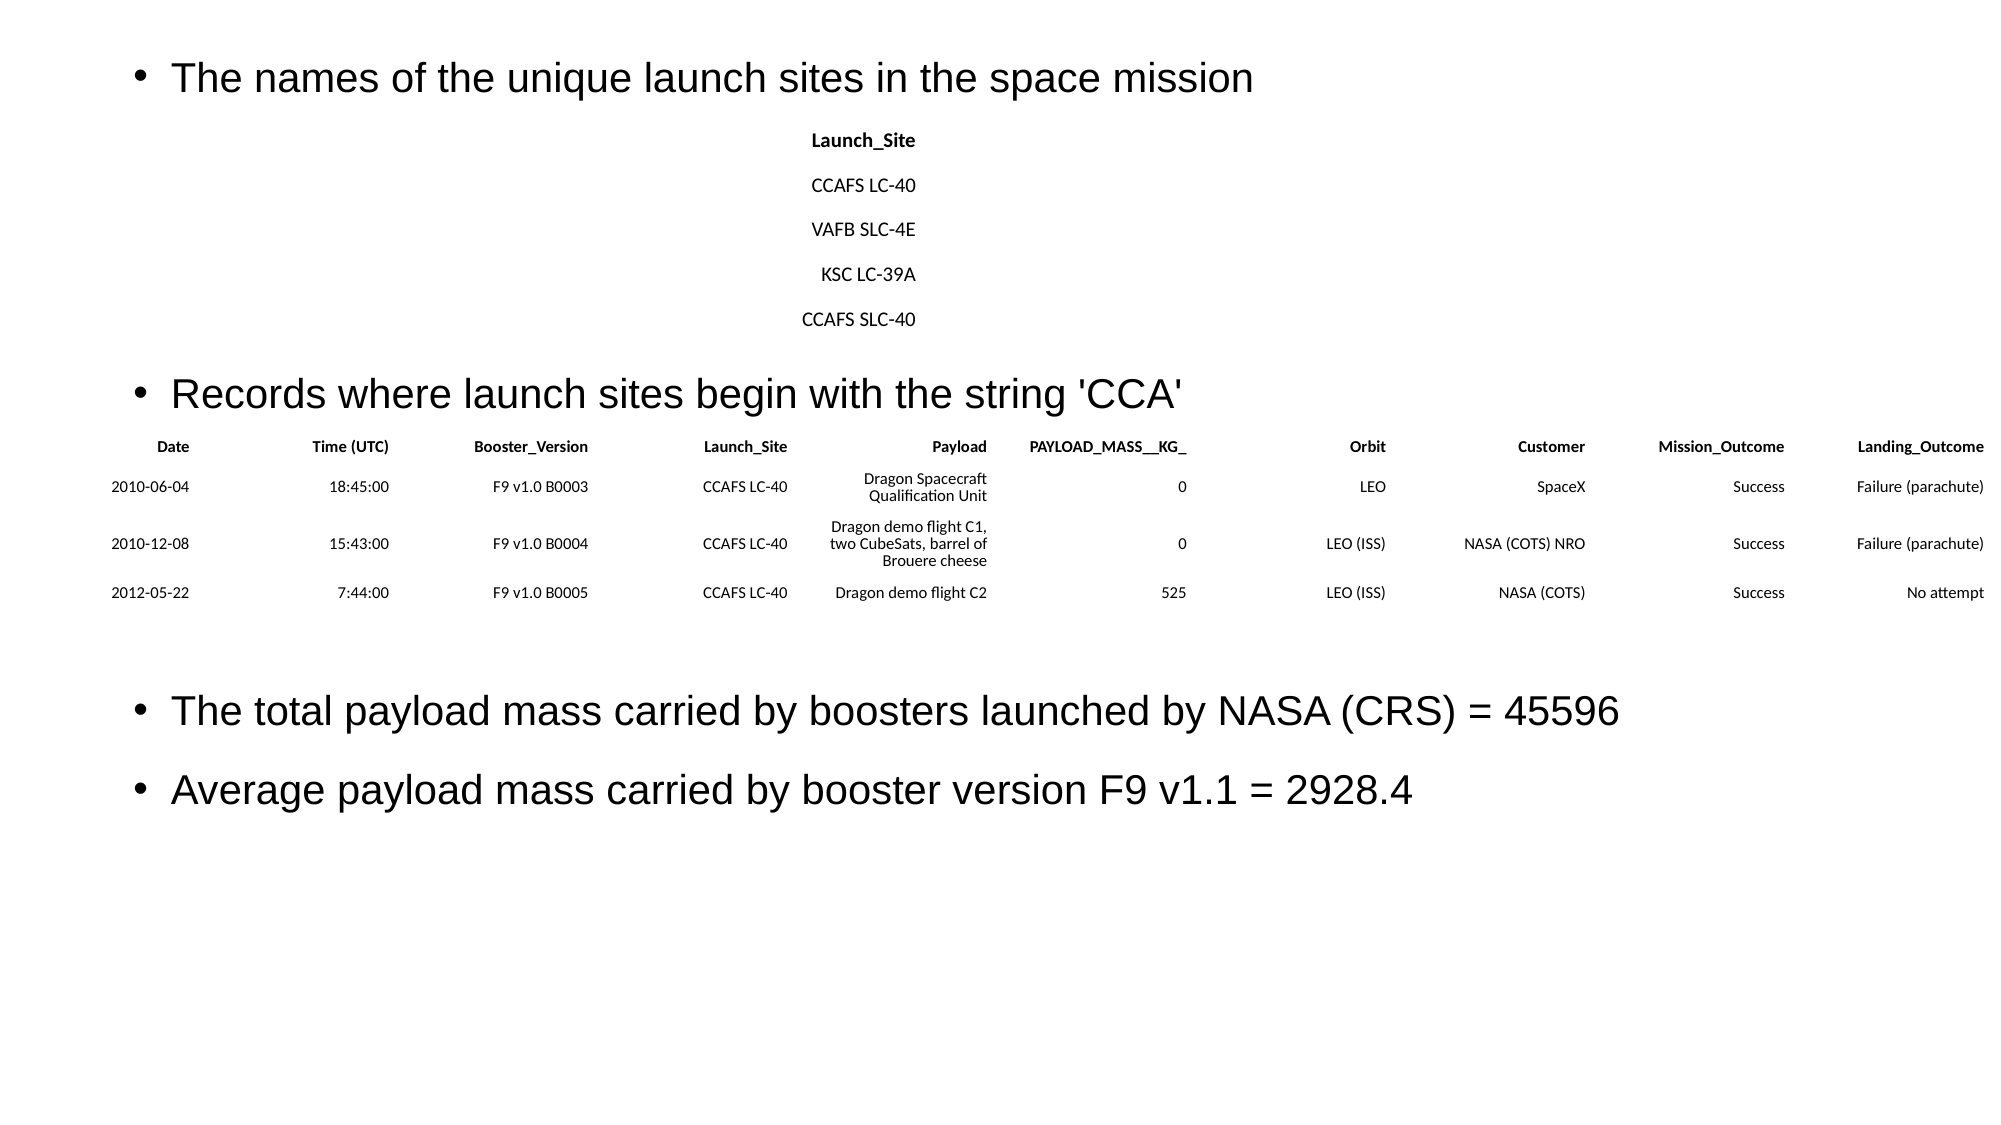

The names of the unique launch sites in the space mission

Records where launch sites begin with the string 'CCA'

The total payload mass carried by boosters launched by NASA (CRS) = 45596
Average payload mass carried by booster version F9 v1.1 = 2928.4

| Launch\_Site |
| --- |
| CCAFS LC-40 |
| VAFB SLC-4E |
| KSC LC-39A |
| CCAFS SLC-40 |
| Date | Time (UTC) | Booster\_Version | Launch\_Site | Payload | PAYLOAD\_MASS\_\_KG\_ | Orbit | Customer | Mission\_Outcome | Landing\_Outcome |
| --- | --- | --- | --- | --- | --- | --- | --- | --- | --- |
| 2010-06-04 | 18:45:00 | F9 v1.0 B0003 | CCAFS LC-40 | Dragon Spacecraft Qualification Unit | 0 | LEO | SpaceX | Success | Failure (parachute) |
| 2010-12-08 | 15:43:00 | F9 v1.0 B0004 | CCAFS LC-40 | Dragon demo flight C1, two CubeSats, barrel of Brouere cheese | 0 | LEO (ISS) | NASA (COTS) NRO | Success | Failure (parachute) |
| 2012-05-22 | 7:44:00 | F9 v1.0 B0005 | CCAFS LC-40 | Dragon demo flight C2 | 525 | LEO (ISS) | NASA (COTS) | Success | No attempt |